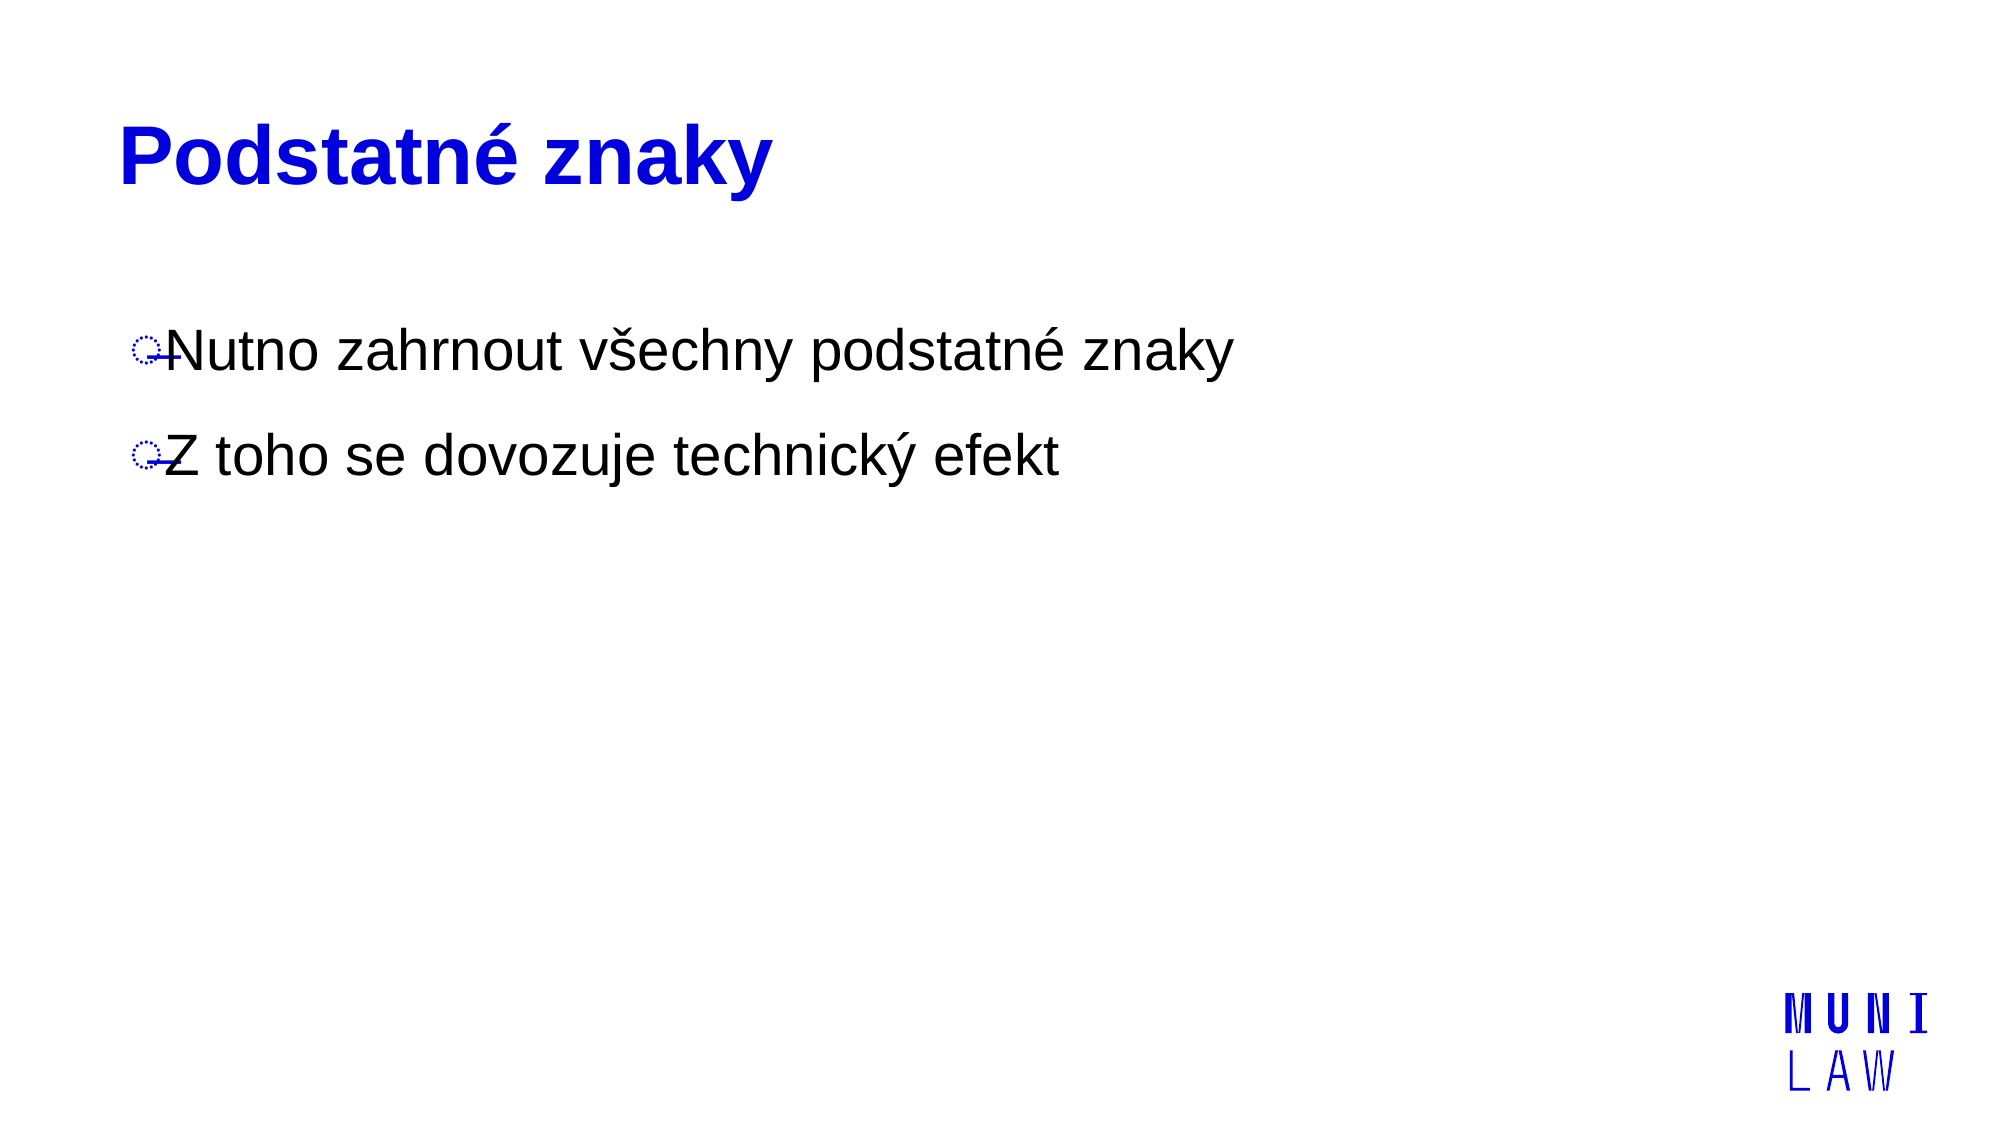

# Podstatné znaky
Nutno zahrnout všechny podstatné znaky
Z toho se dovozuje technický efekt